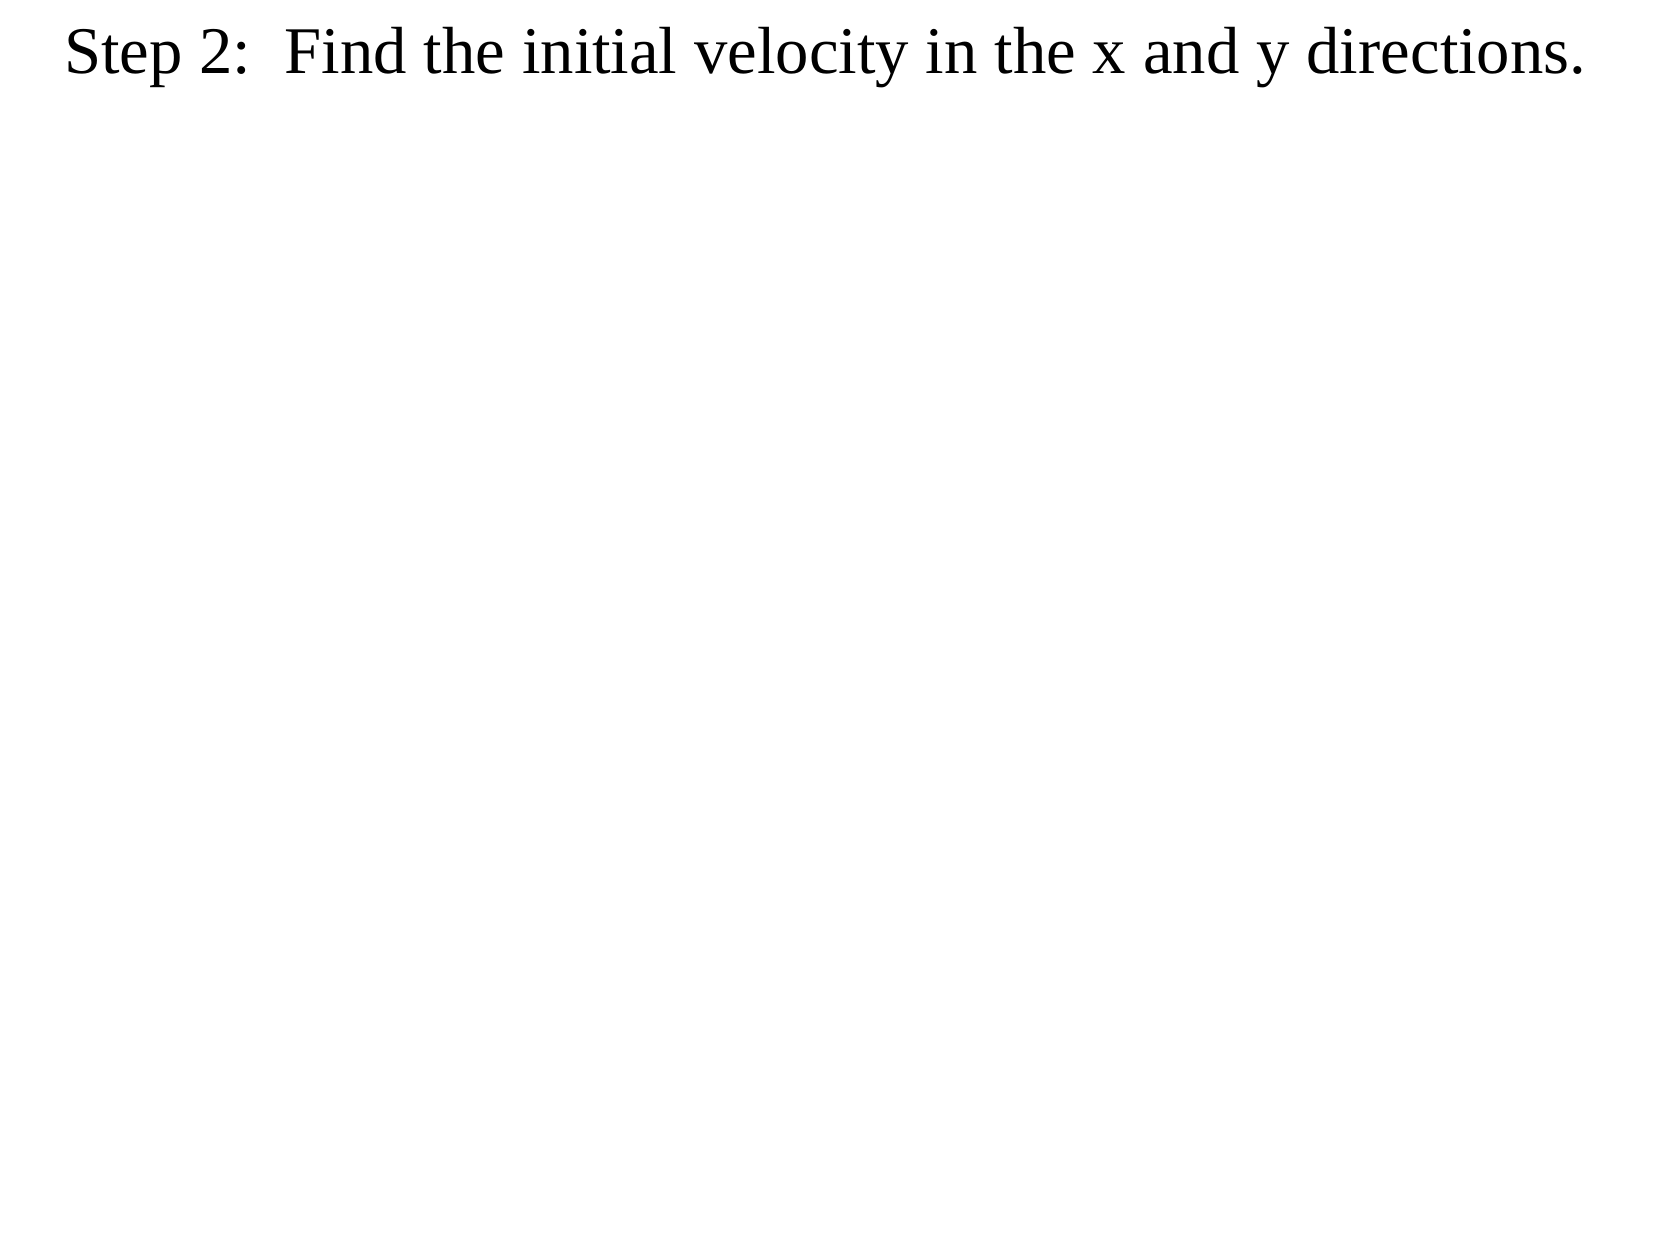

Step 2:  Find the initial velocity in the x and y directions.